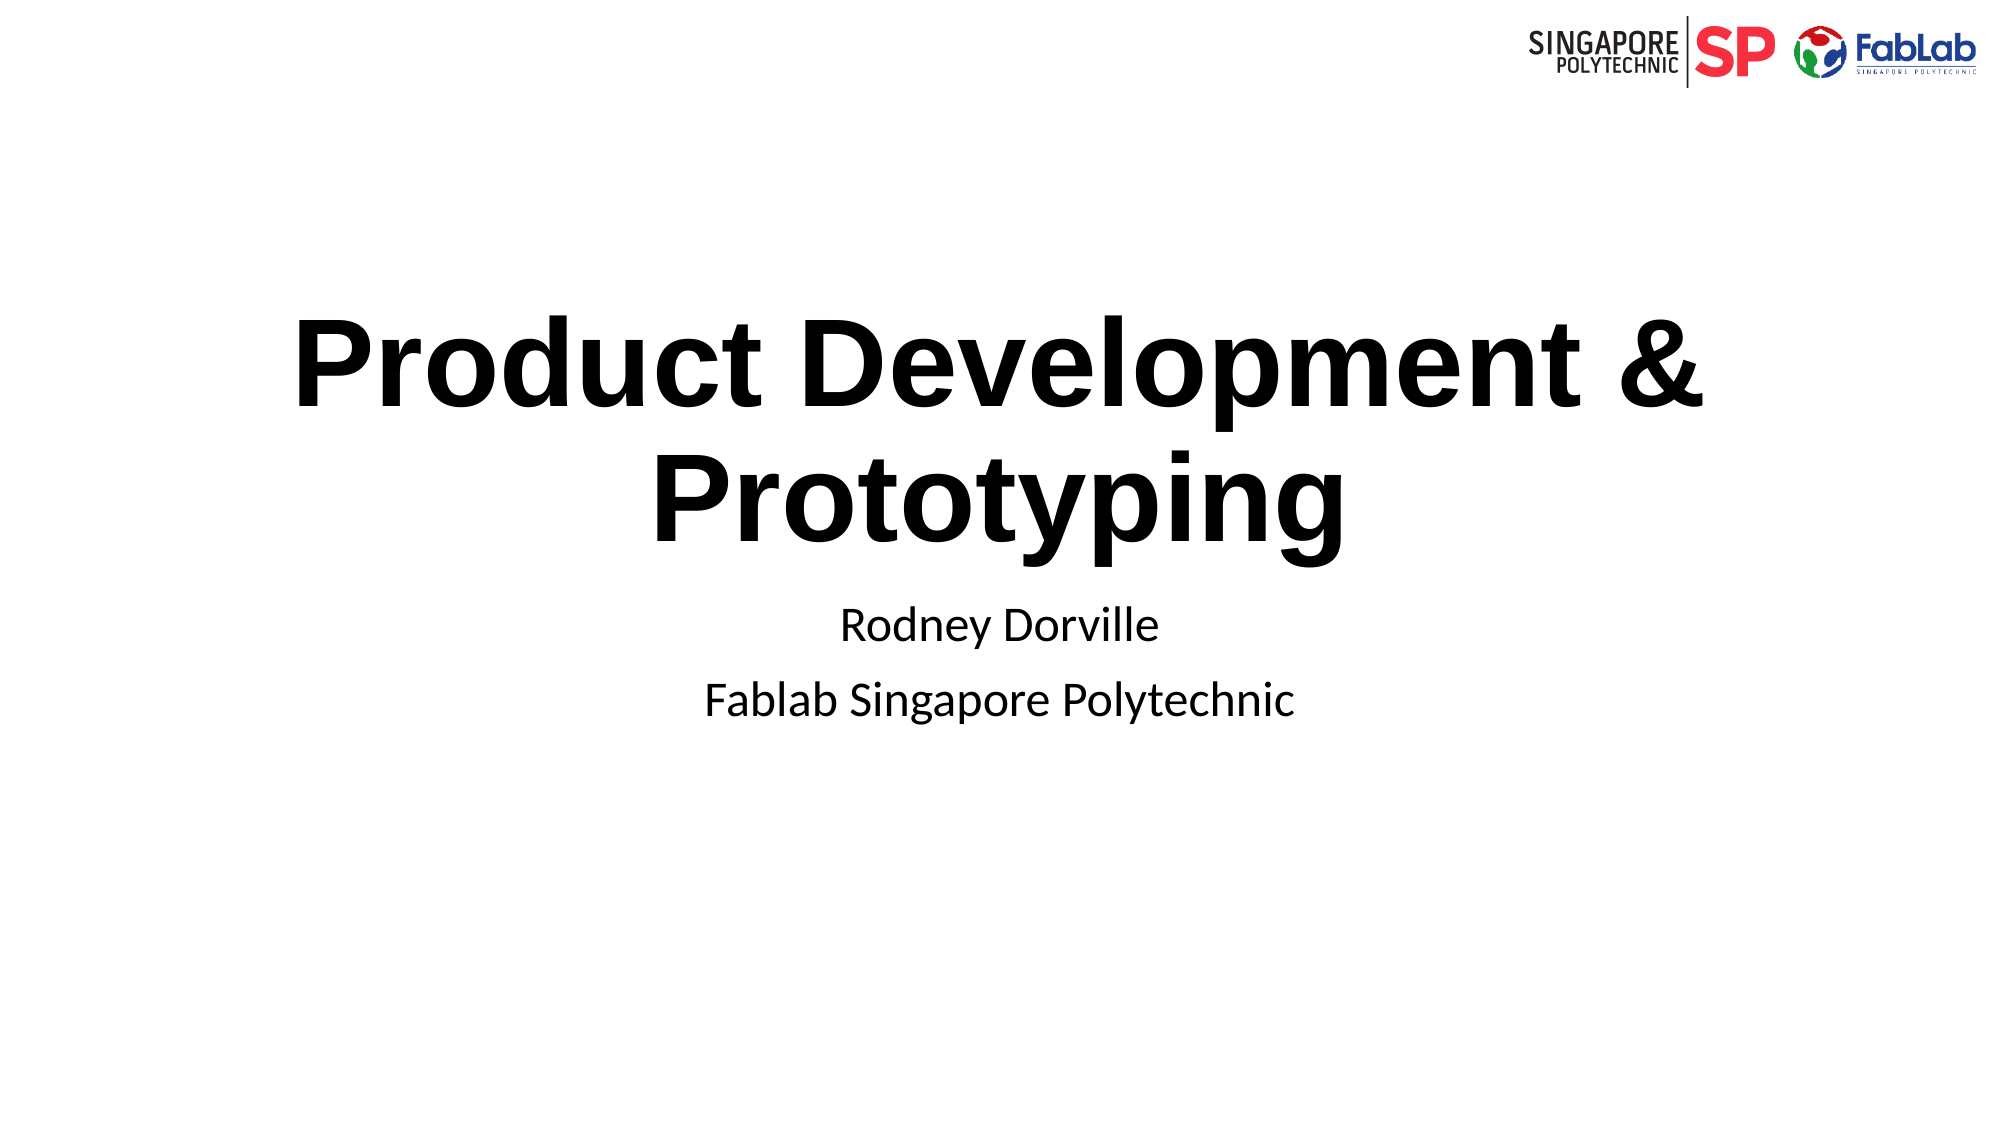

# Product Development & Prototyping
Rodney Dorville
Fablab Singapore Polytechnic